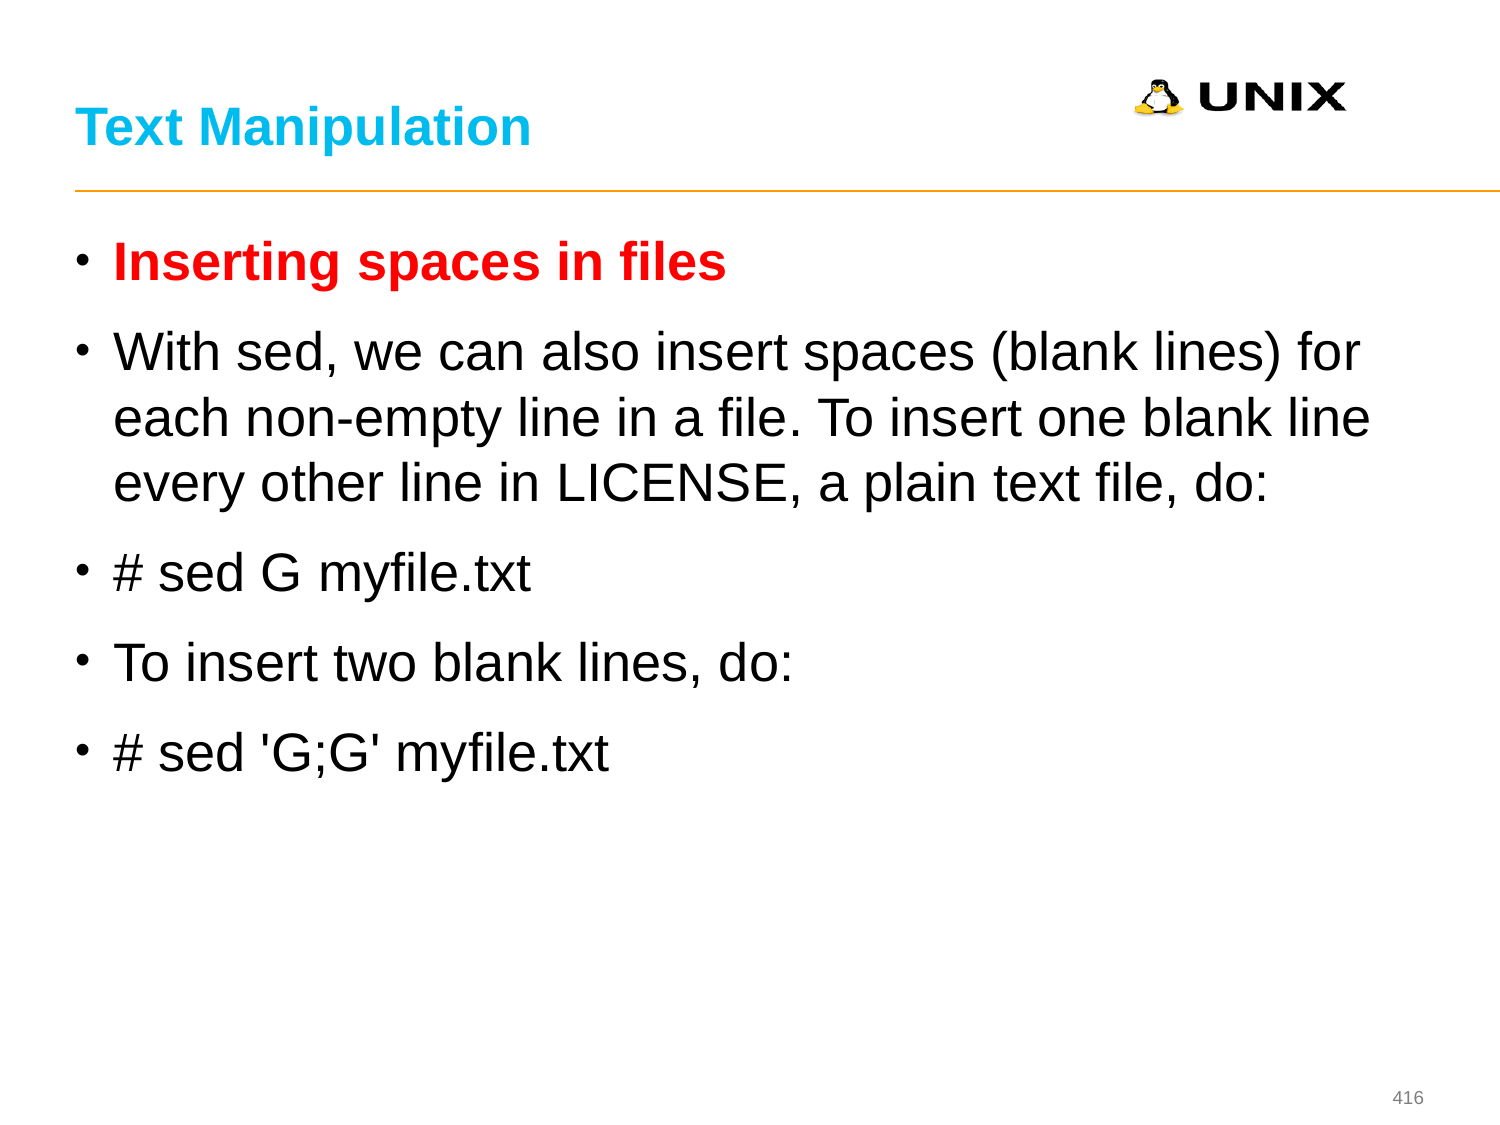

# Text Manipulation
Inserting spaces in files
With sed, we can also insert spaces (blank lines) for each non-empty line in a file. To insert one blank line every other line in LICENSE, a plain text file, do:
# sed G myfile.txt
To insert two blank lines, do:
# sed 'G;G' myfile.txt